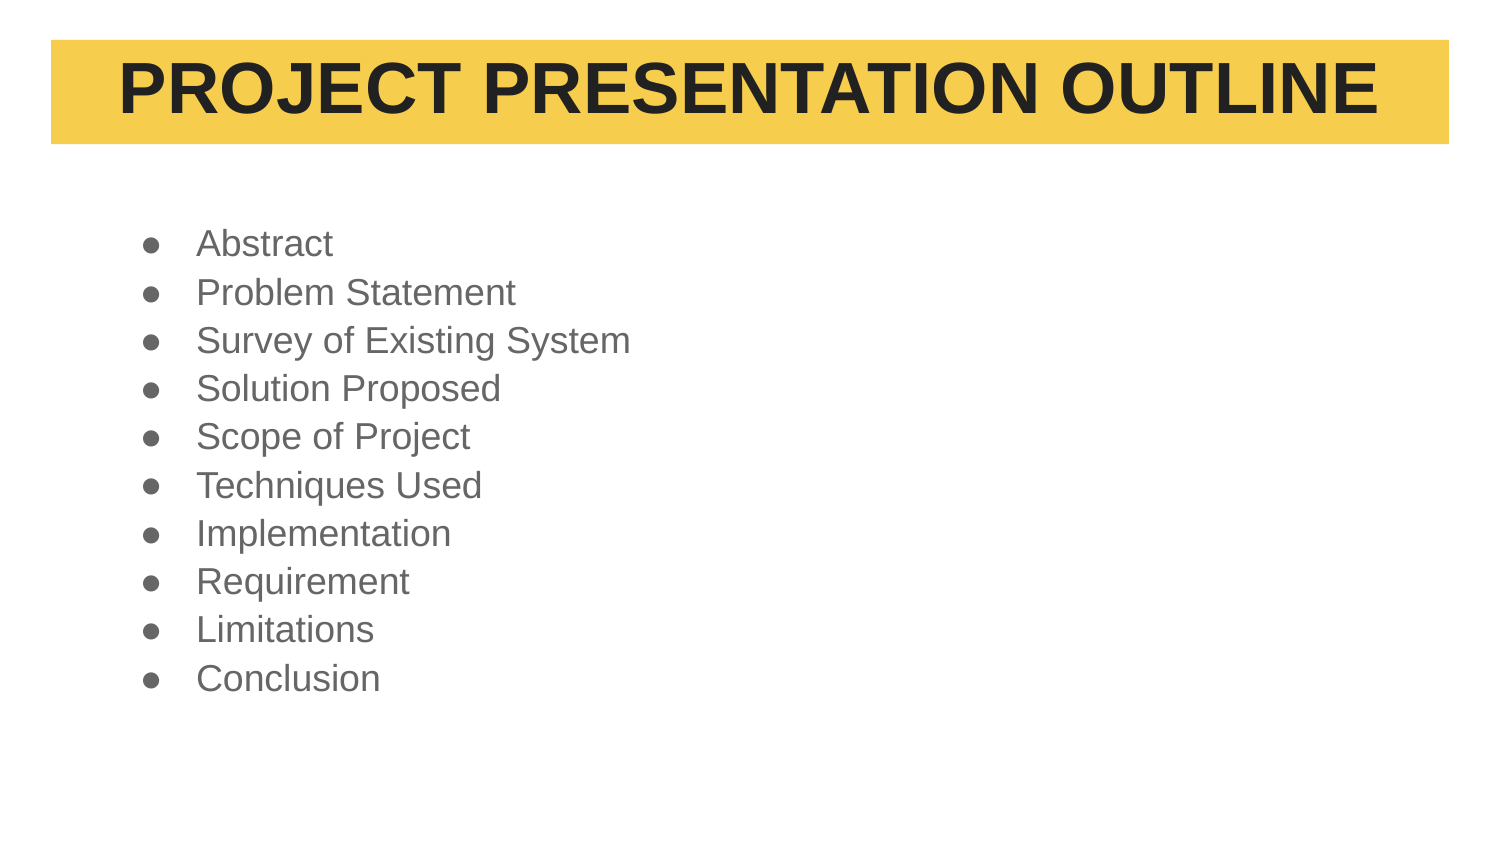

# PROJECT PRESENTATION OUTLINE

Abstract
Problem Statement
Survey of Existing System
Solution Proposed
Scope of Project
Techniques Used
Implementation
Requirement
Limitations
Conclusion